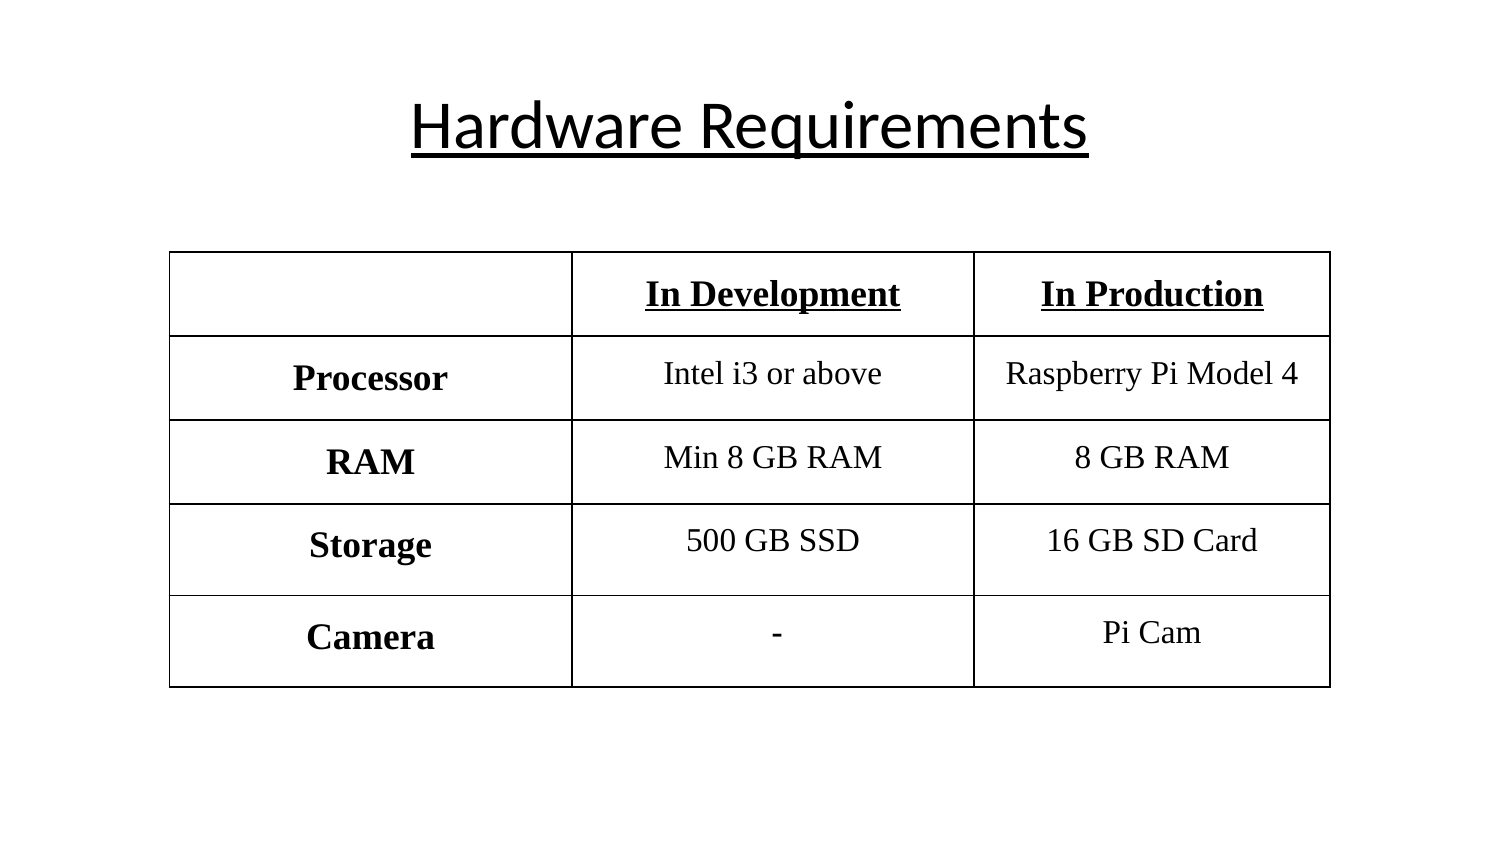

# Hardware Requirements
|  | In Development | In Production |
| --- | --- | --- |
| Processor | Intel i3 or above | Raspberry Pi Model 4 |
| RAM | Min 8 GB RAM | 8 GB RAM |
| Storage | 500 GB SSD | 16 GB SD Card |
| Camera | - | Pi Cam |